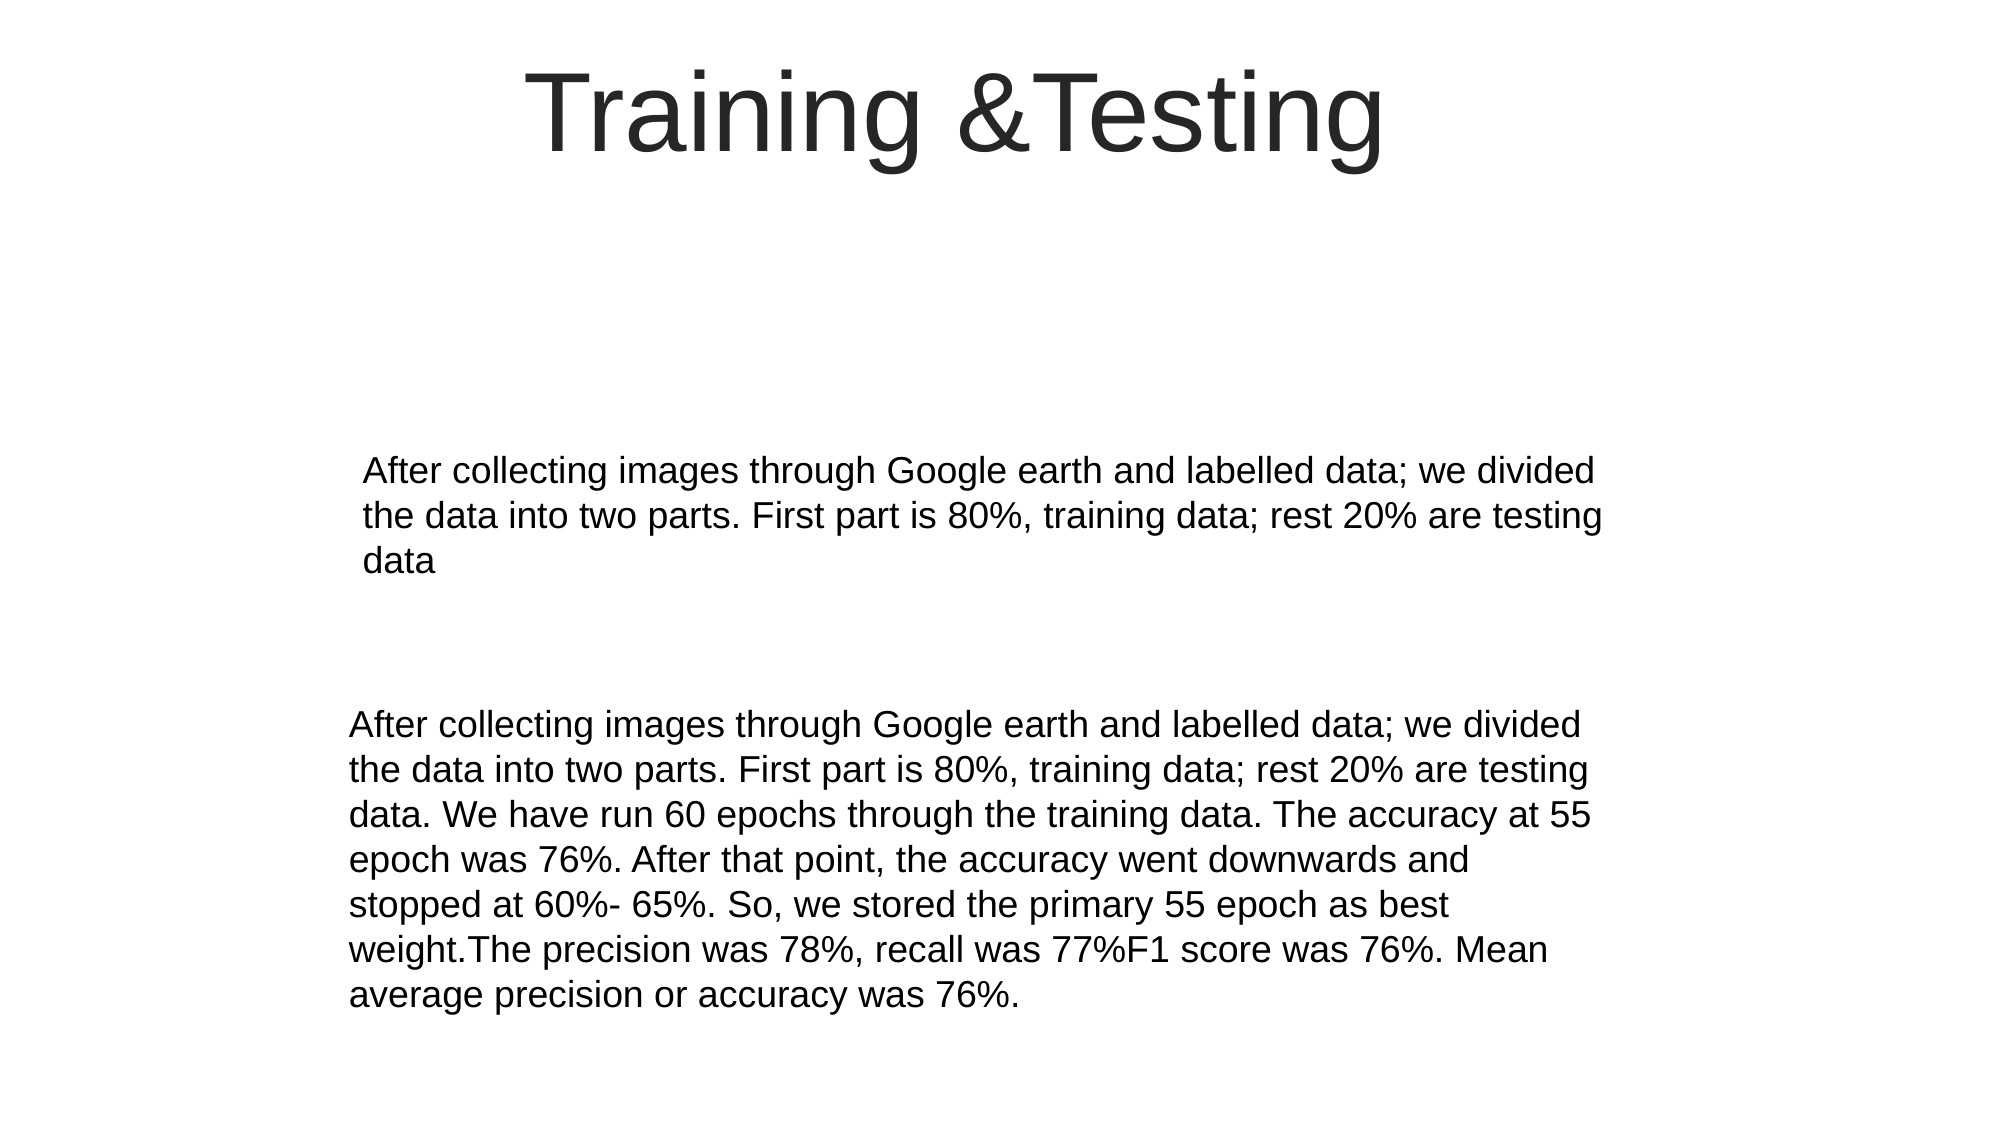

Training &Testing
After collecting images through Google earth and labelled data; we divided the data into two parts. First part is 80%, training data; rest 20% are testing data
After collecting images through Google earth and labelled data; we divided the data into two parts. First part is 80%, training data; rest 20% are testing data. We have run 60 epochs through the training data. The accuracy at 55 epoch was 76%. After that point, the accuracy went downwards and stopped at 60%- 65%. So, we stored the primary 55 epoch as best weight.The precision was 78%, recall was 77%F1 score was 76%. Mean average precision or accuracy was 76%.